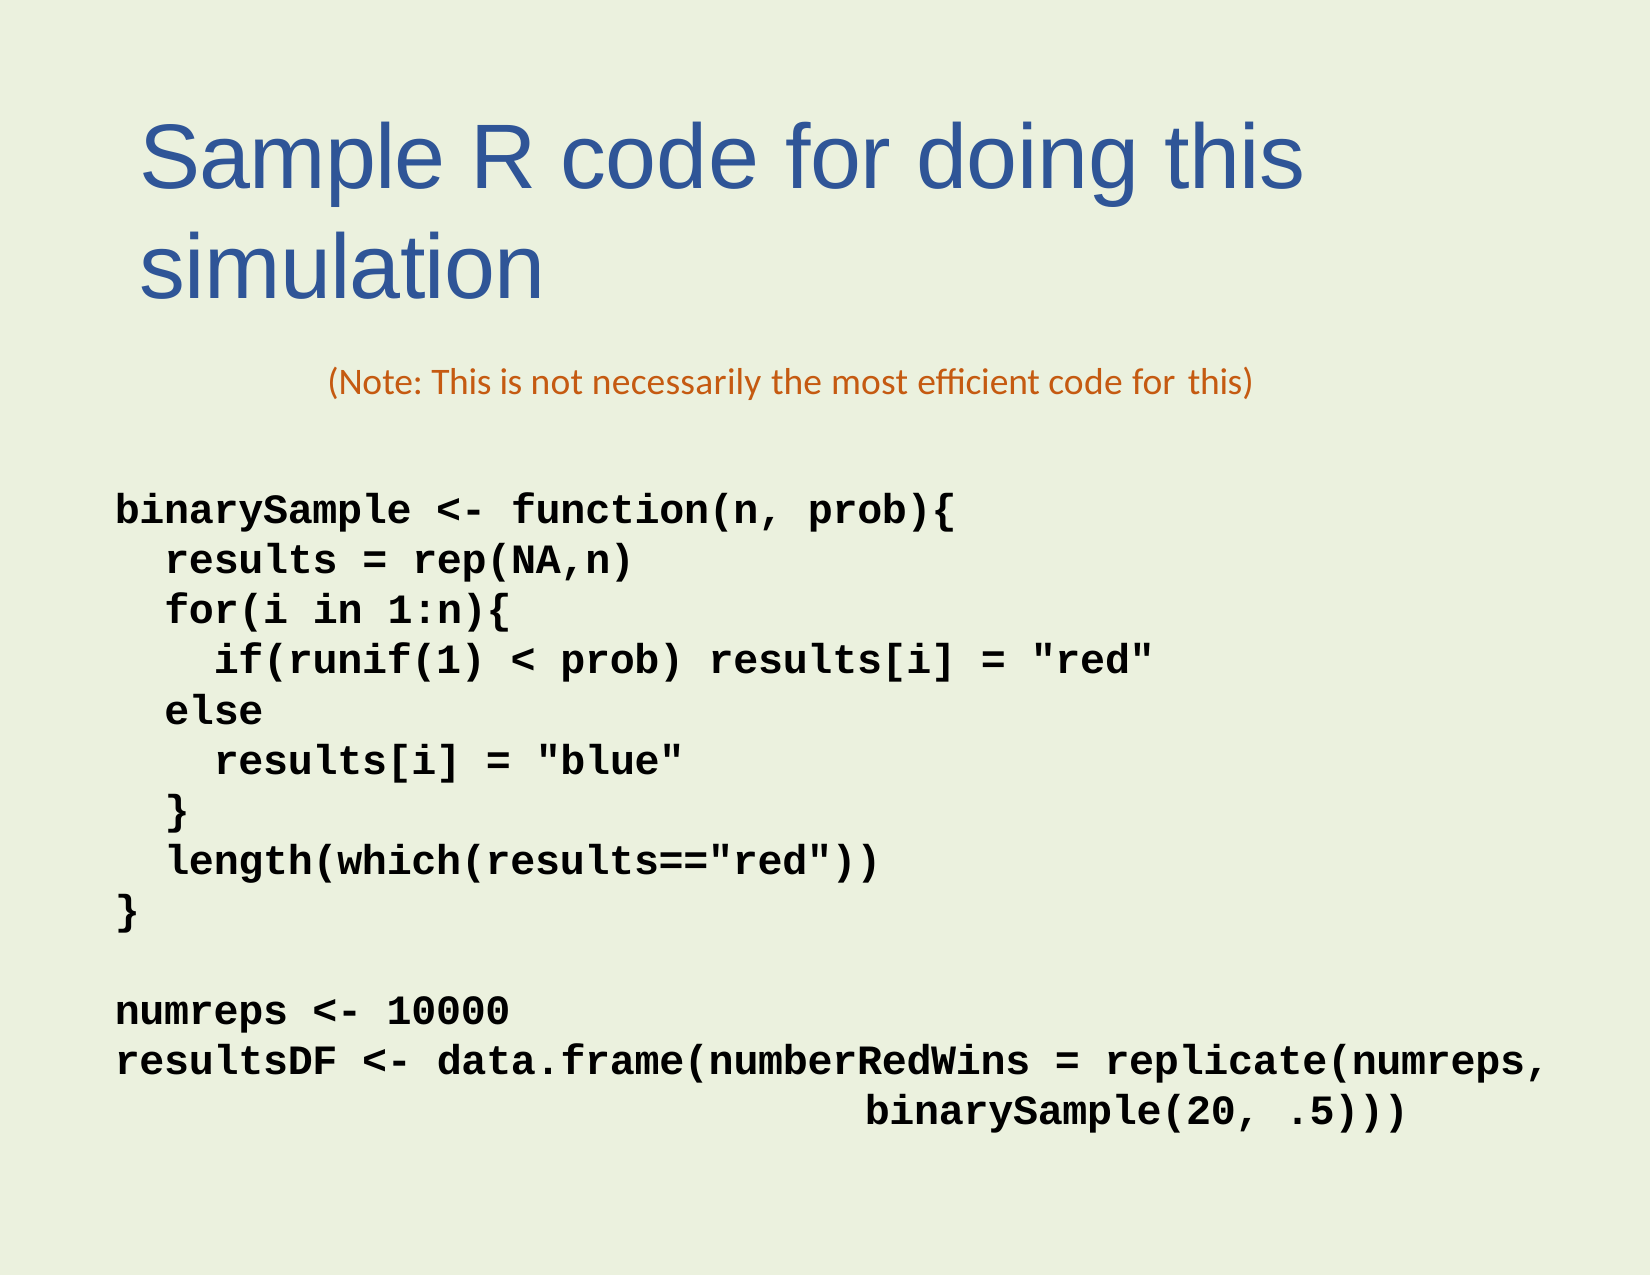

# Sample R code for doing this simulation
(Note: This is not necessarily the most efficient code for this)
binarySample <- function(n, prob){
  results = rep(NA,n)
  for(i in 1:n){
    if(runif(1) < prob) results[i] = "red"
  else
    results[i] = "blue"
  }
  length(which(results=="red"))
}

numreps <- 10000
resultsDF <- data.frame(numberRedWins = replicate(numreps,
					binarySample(20, .5)))